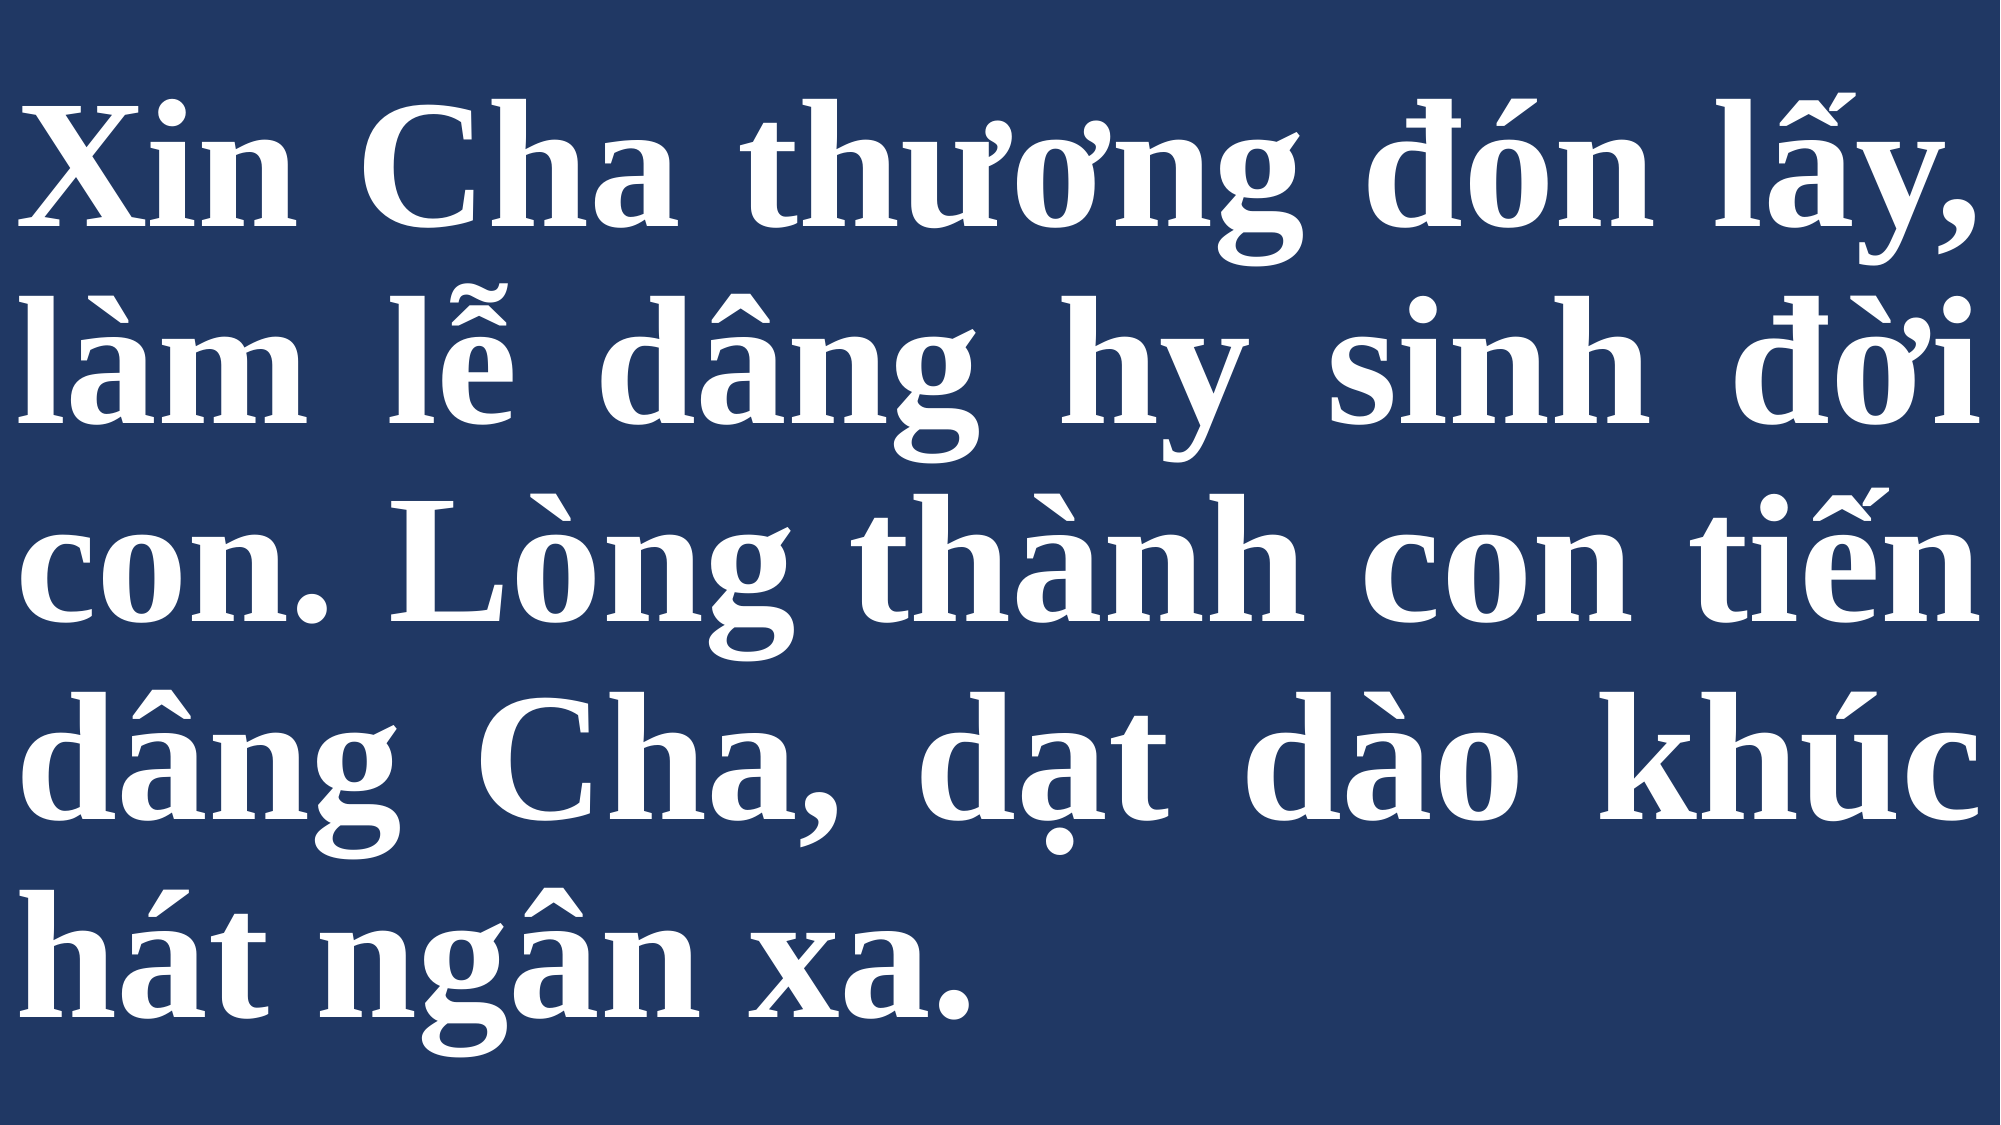

# Xin Cha thương đón lấy, làm lễ dâng hy sinh đời con. Lòng thành con tiến dâng Cha, dạt dào khúc hát ngân xa.